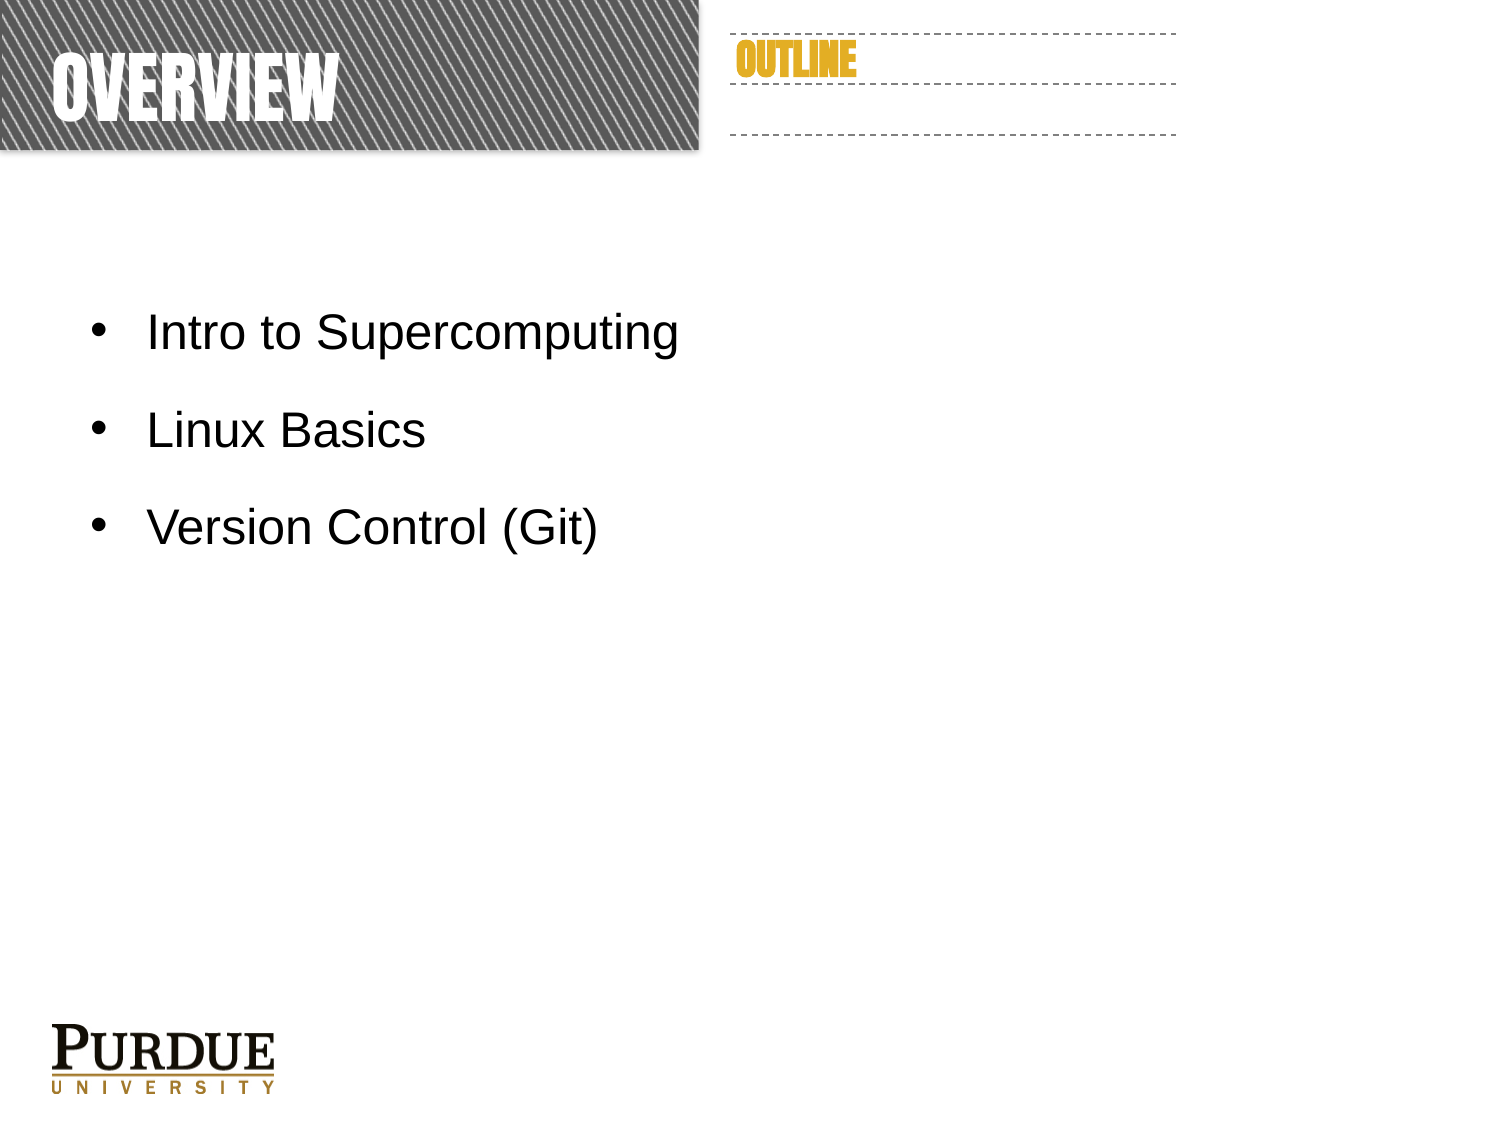

# Overview
OUTline
Intro to Supercomputing
Linux Basics
Version Control (Git)